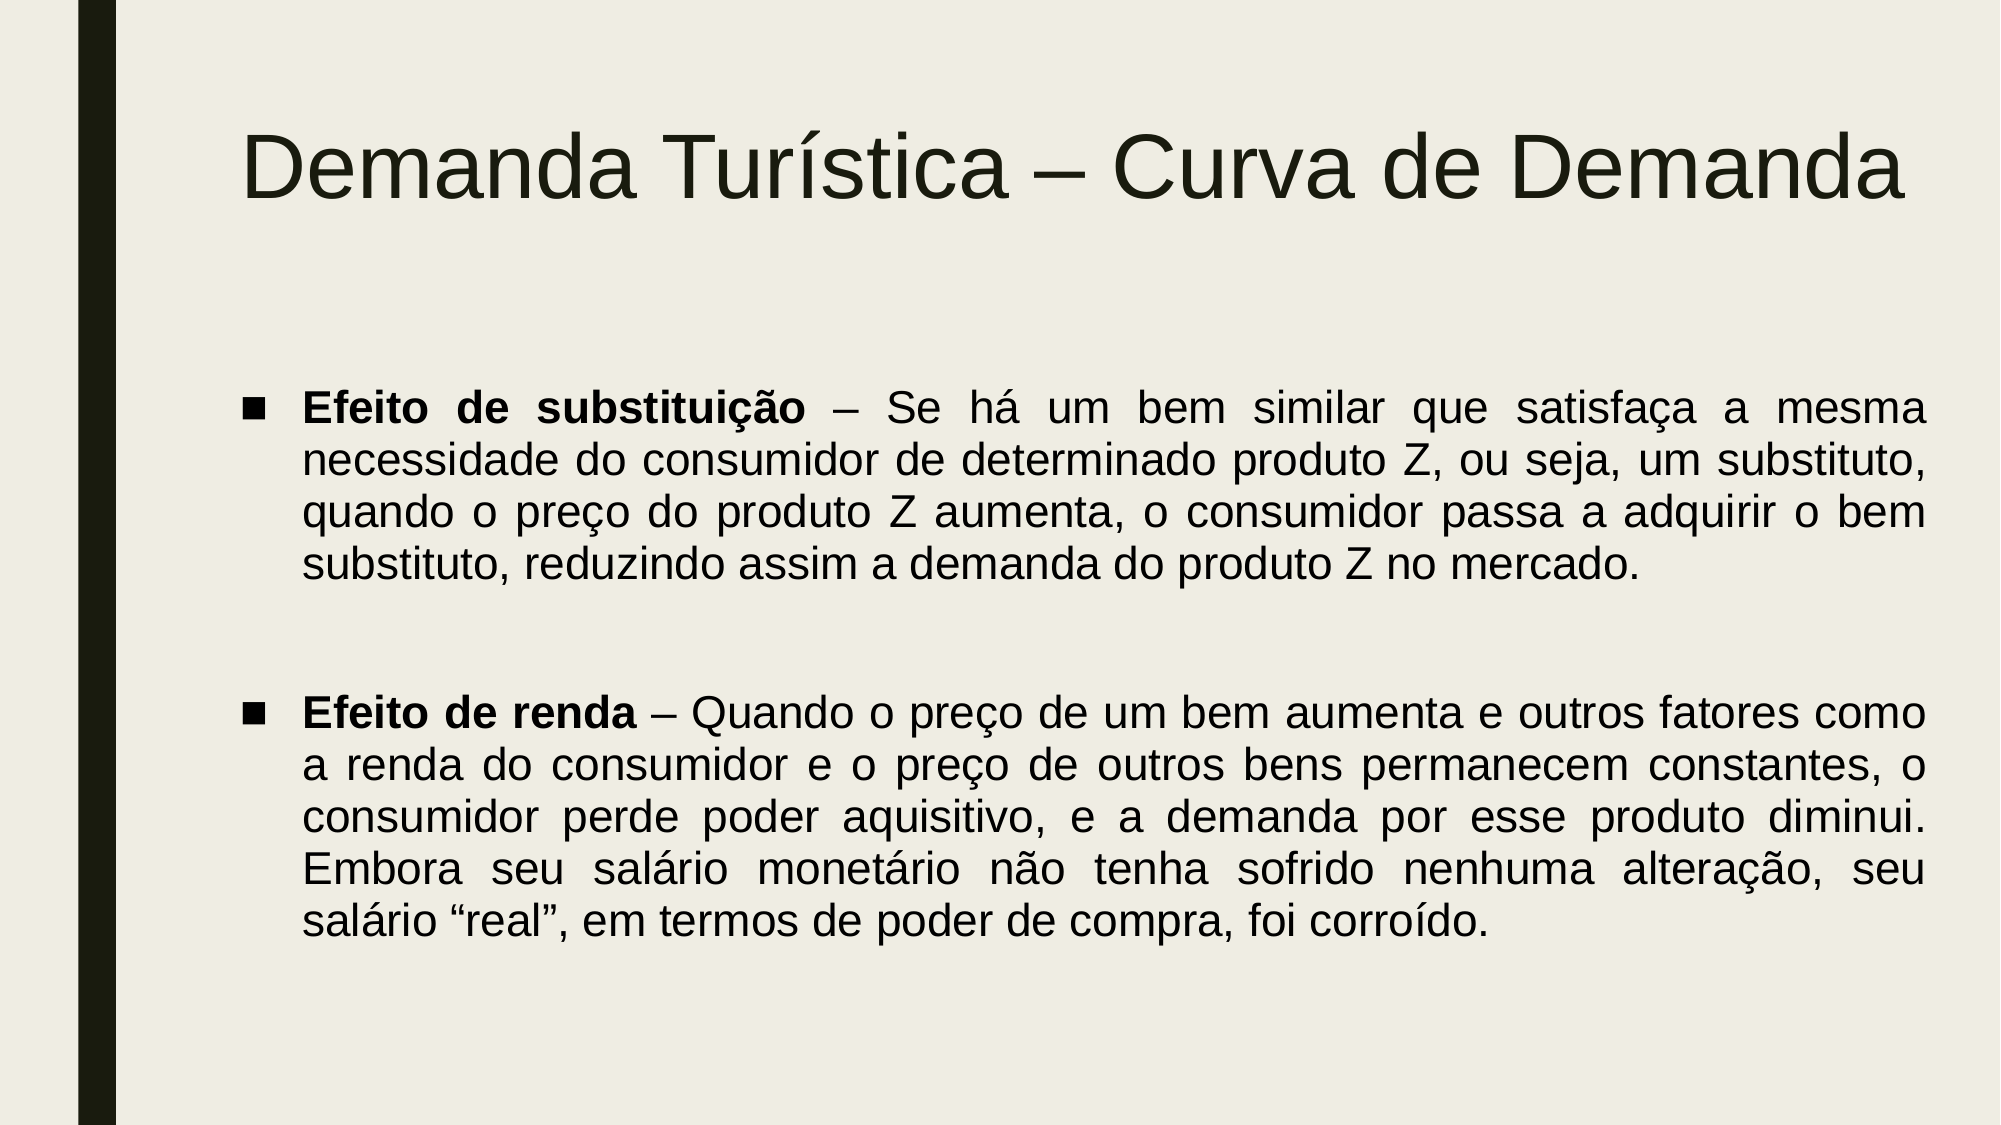

# Demanda Turística – Curva de Demanda
Efeito de substituição – Se há um bem similar que satisfaça a mesma necessidade do consumidor de determinado produto Z, ou seja, um substituto, quando o preço do produto Z aumenta, o consumidor passa a adquirir o bem substituto, reduzindo assim a demanda do produto Z no mercado.

Efeito de renda – Quando o preço de um bem aumenta e outros fatores como a renda do consumidor e o preço de outros bens permanecem constantes, o consumidor perde poder aquisitivo, e a demanda por esse produto diminui. Embora seu salário monetário não tenha sofrido nenhuma alteração, seu salário “real”, em termos de poder de compra, foi corroído.